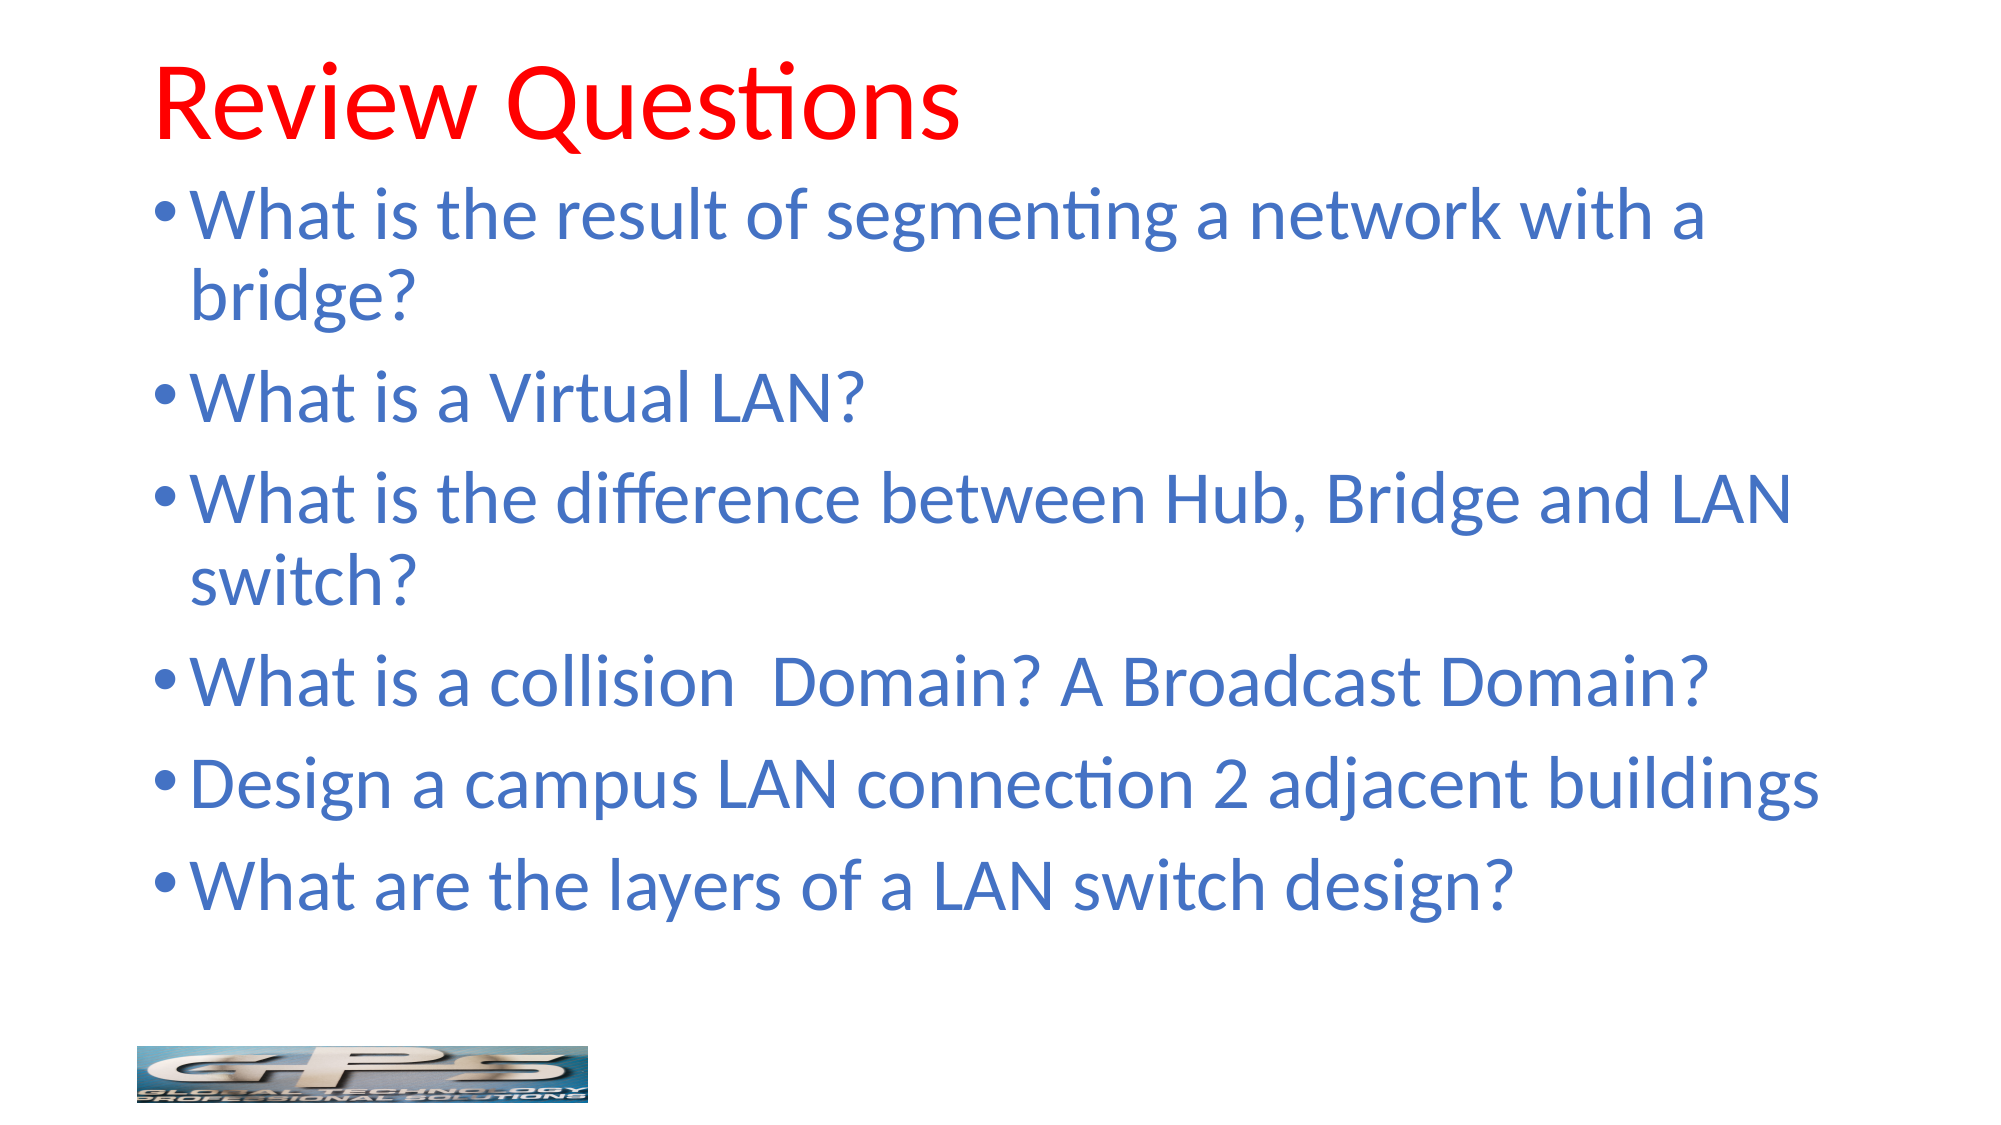

# Review Questions
What is the result of segmenting a network with a bridge?
What is a Virtual LAN?
What is the difference between Hub, Bridge and LAN switch?
What is a collision  Domain? A Broadcast Domain?
Design a campus LAN connection 2 adjacent buildings
What are the layers of a LAN switch design?